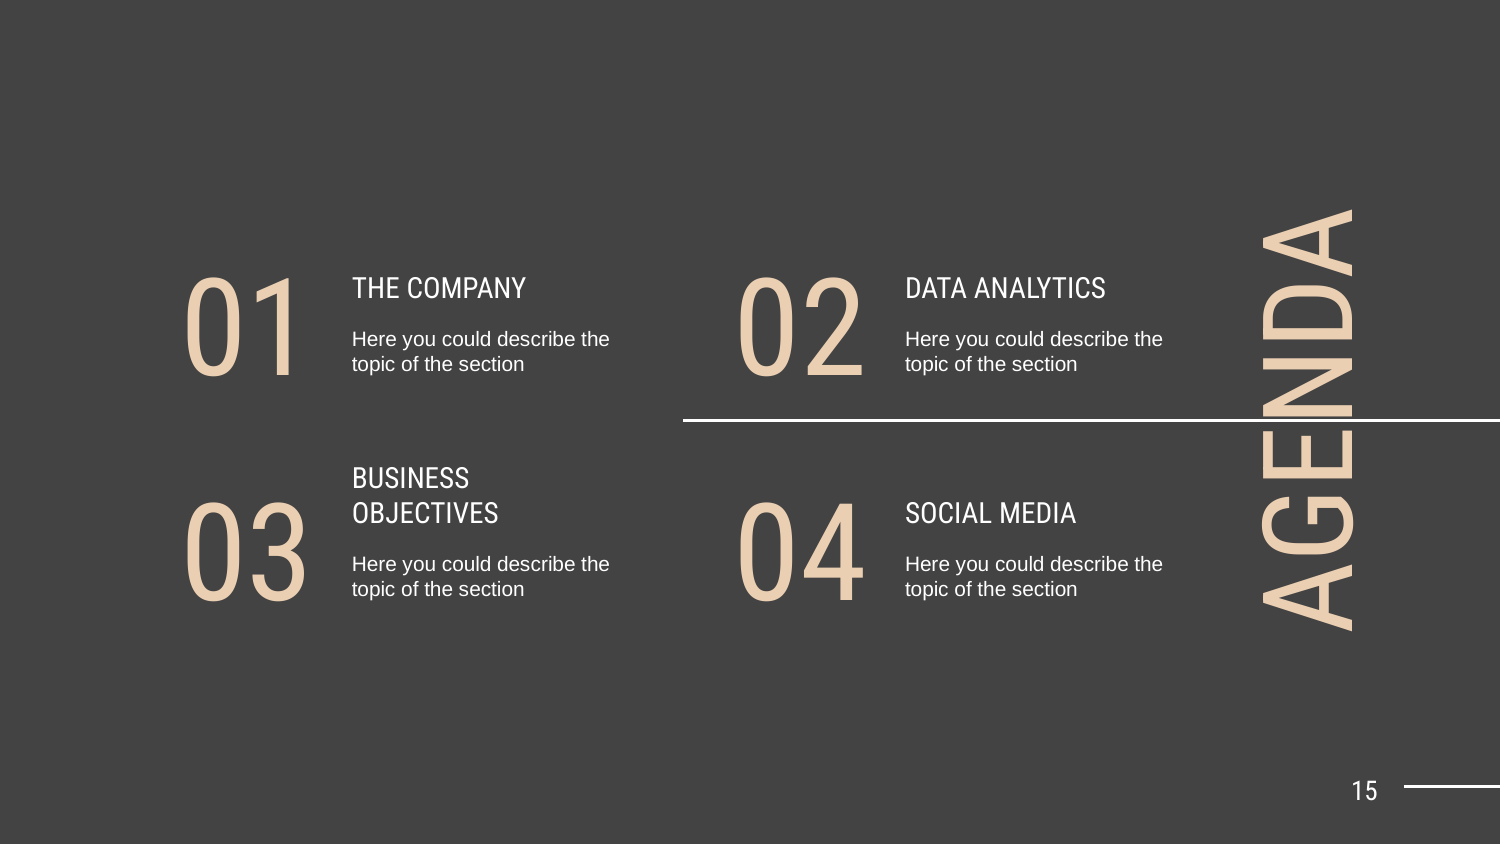

THE COMPANY
DATA ANALYTICS
01
02
Here you could describe the topic of the section
Here you could describe the topic of the section
# AGENDA
BUSINESS OBJECTIVES
SOCIAL MEDIA
03
04
Here you could describe the topic of the section
Here you could describe the topic of the section
15